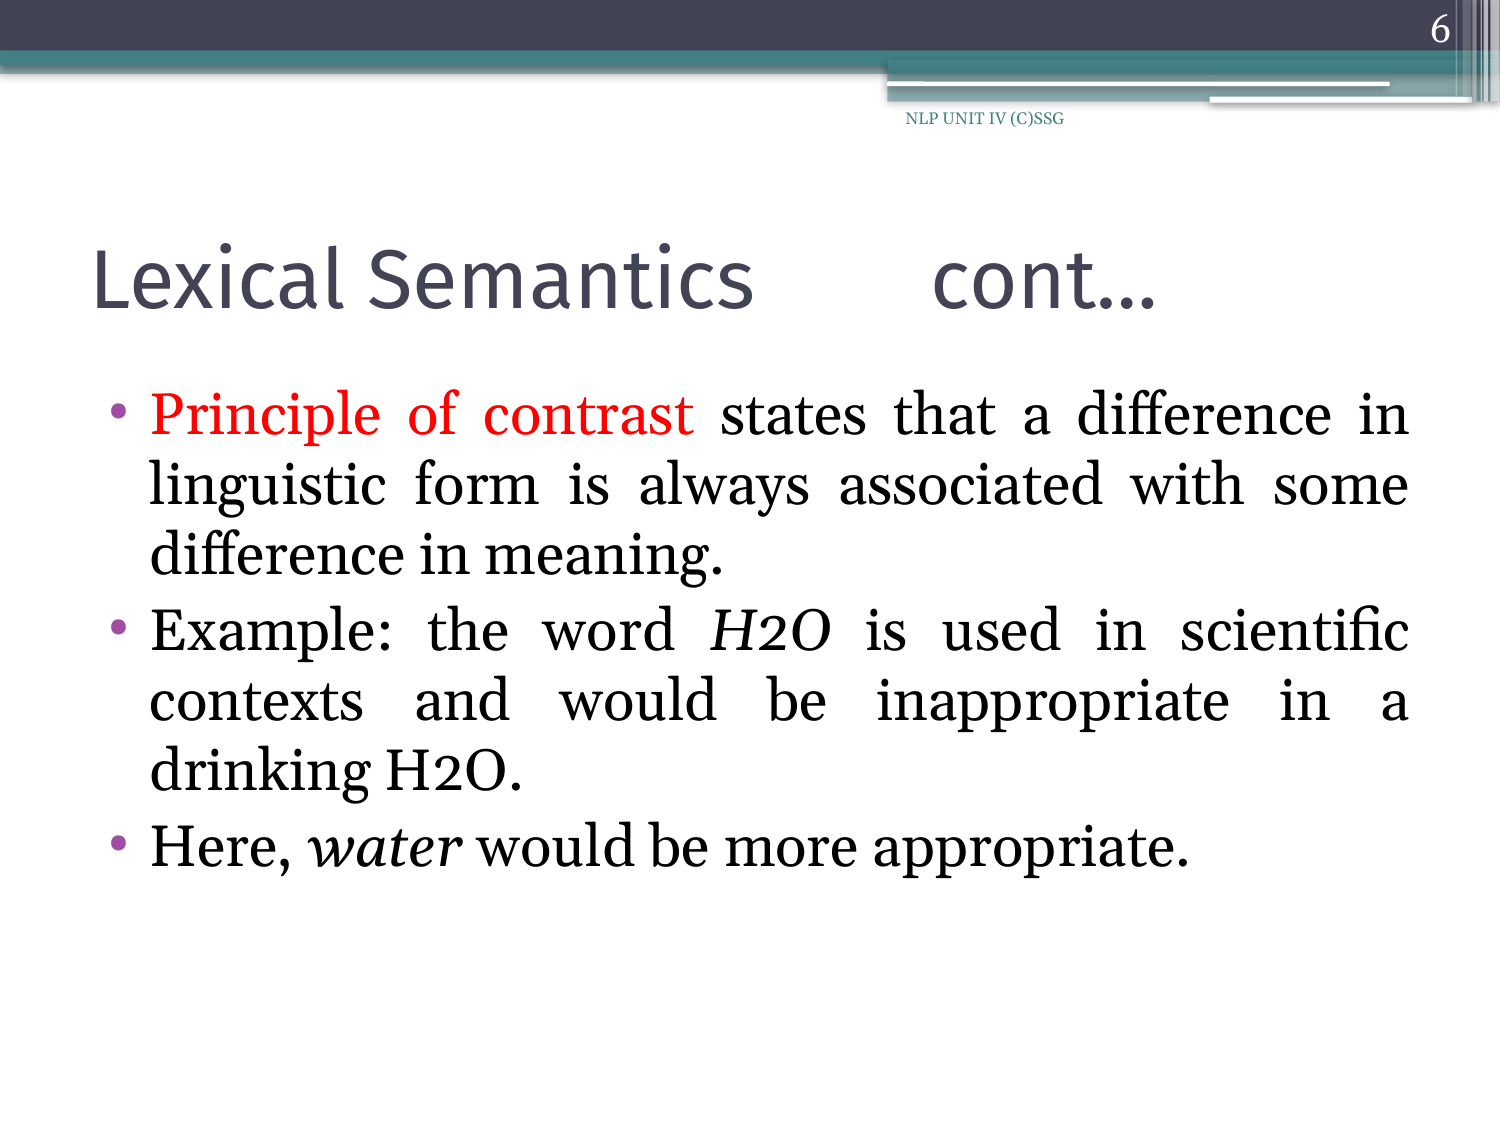

6
NLP UNIT IV (C)SSG
# Lexical Semantics        cont…
Principle of contrast states that a difference in linguistic form is always associated with some difference in meaning.
Example: the word H2O is used in scientific contexts and would be inappropriate in a drinking H2O.
Here, water would be more appropriate.